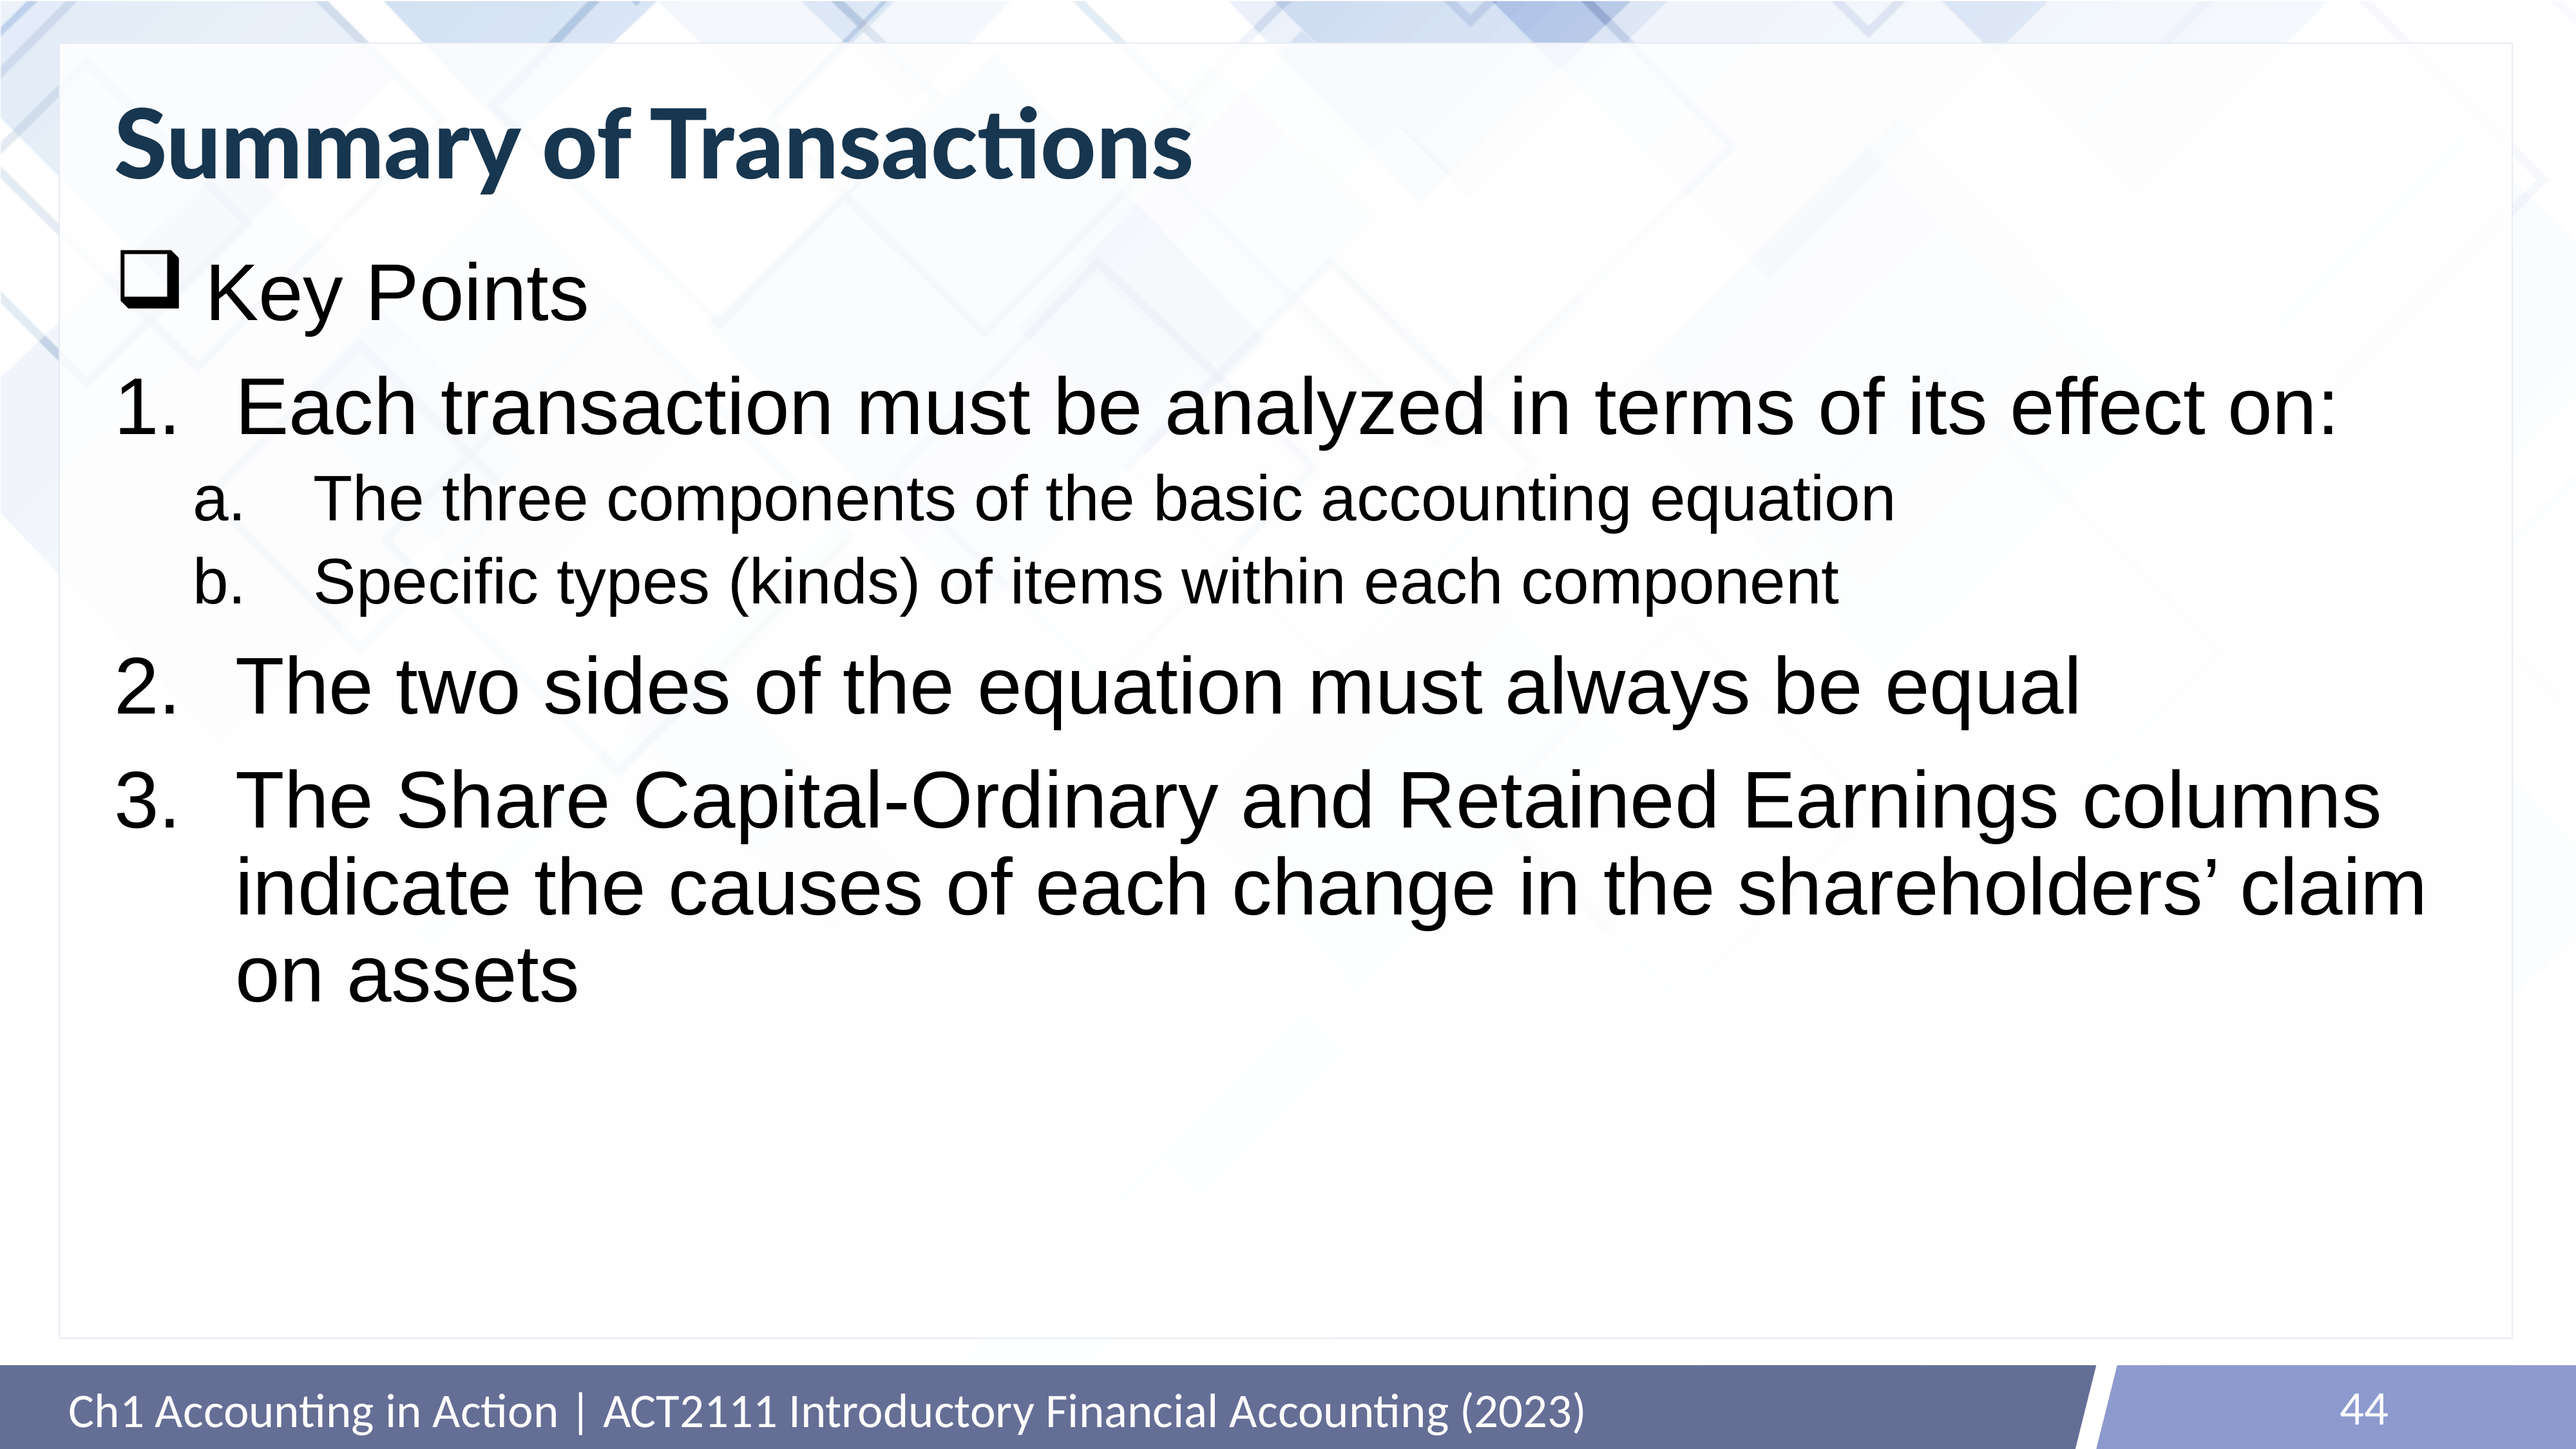

# Summary of Transactions
Key Points
Each transaction must be analyzed in terms of its effect on:
The three components of the basic accounting equation
Specific types (kinds) of items within each component
The two sides of the equation must always be equal
The Share Capital-Ordinary and Retained Earnings columns indicate the causes of each change in the shareholders’ claim on assets

44
Ch1 Accounting in Action | ACT2111 Introductory Financial Accounting (2023)